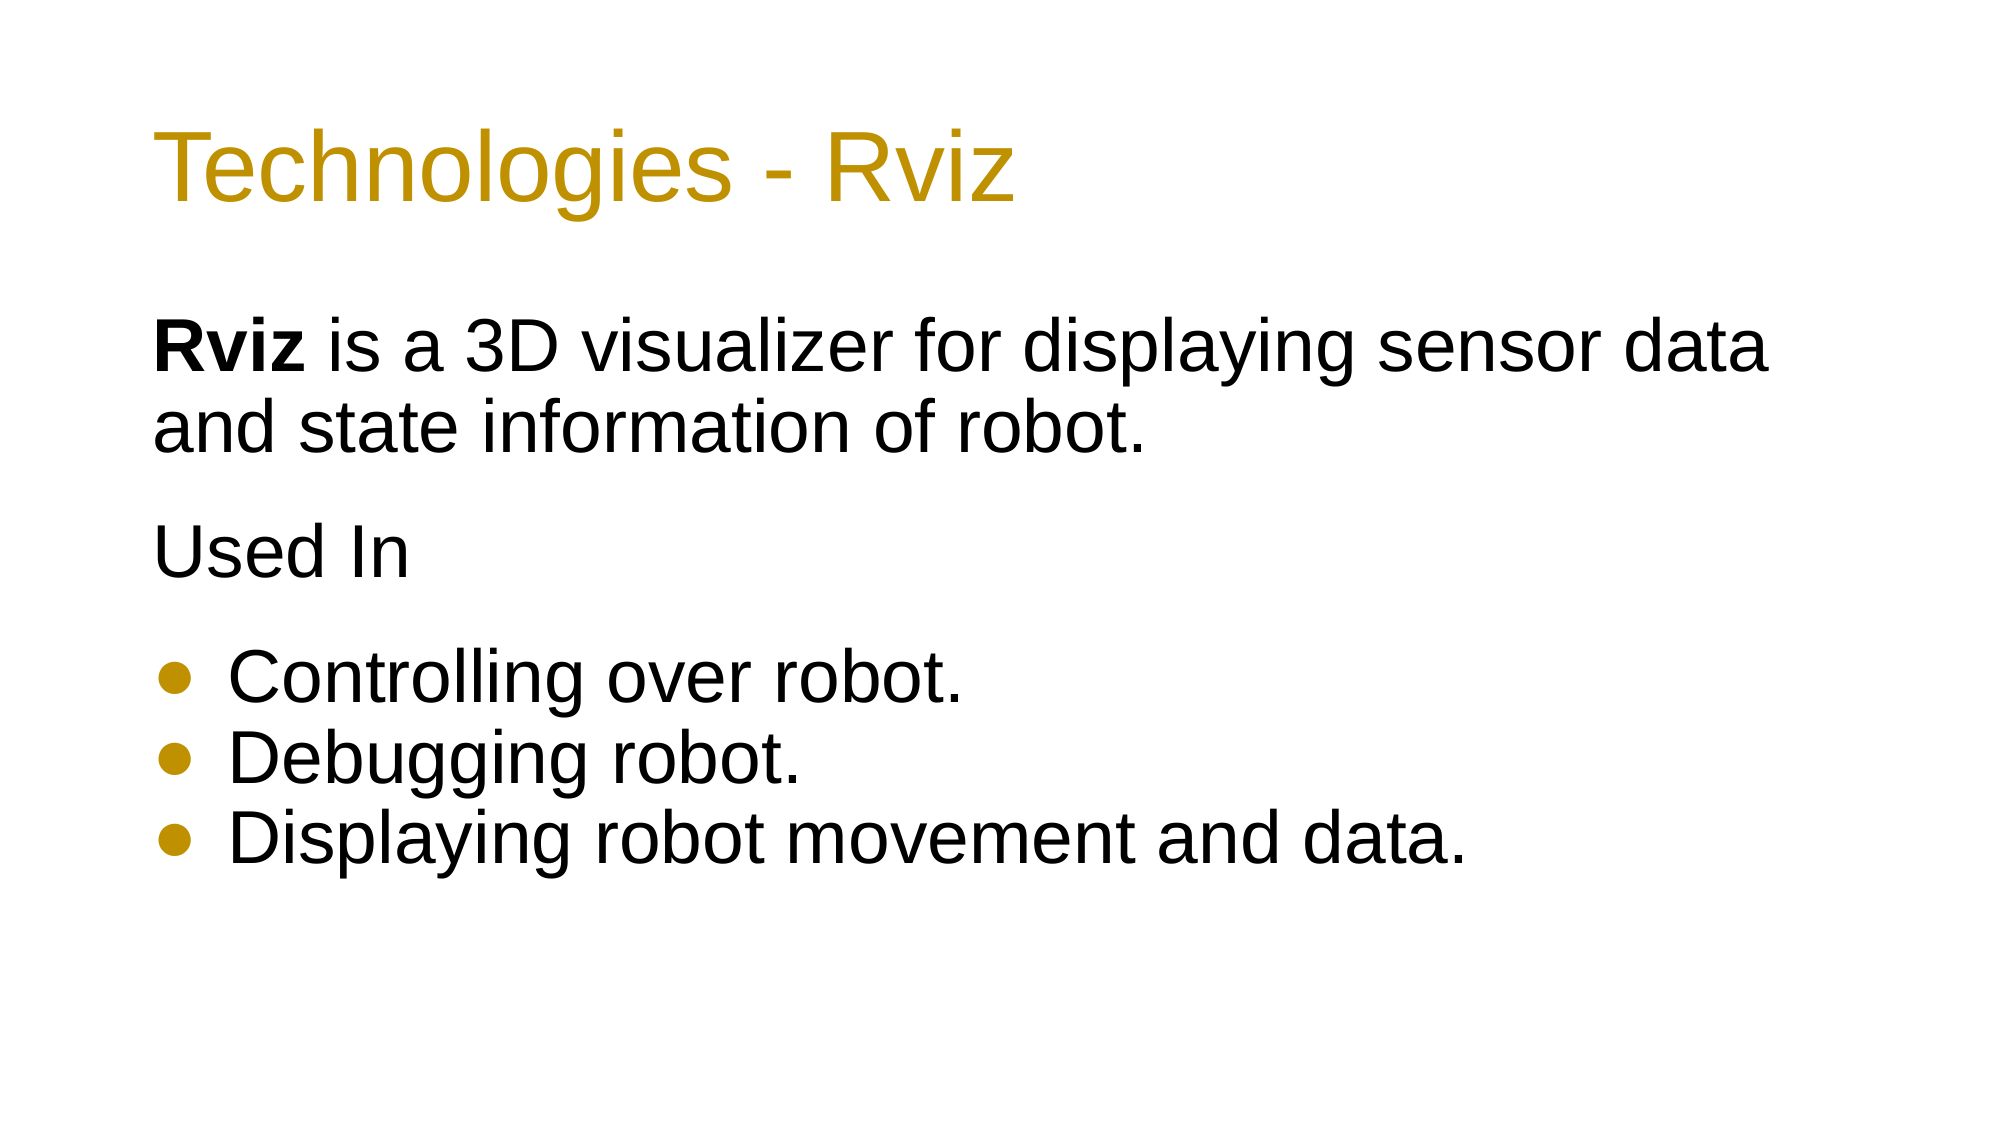

# Technologies - Rviz
Rviz is a 3D visualizer for displaying sensor data and state information of robot.
Used In
Controlling over robot.
Debugging robot.
Displaying robot movement and data.